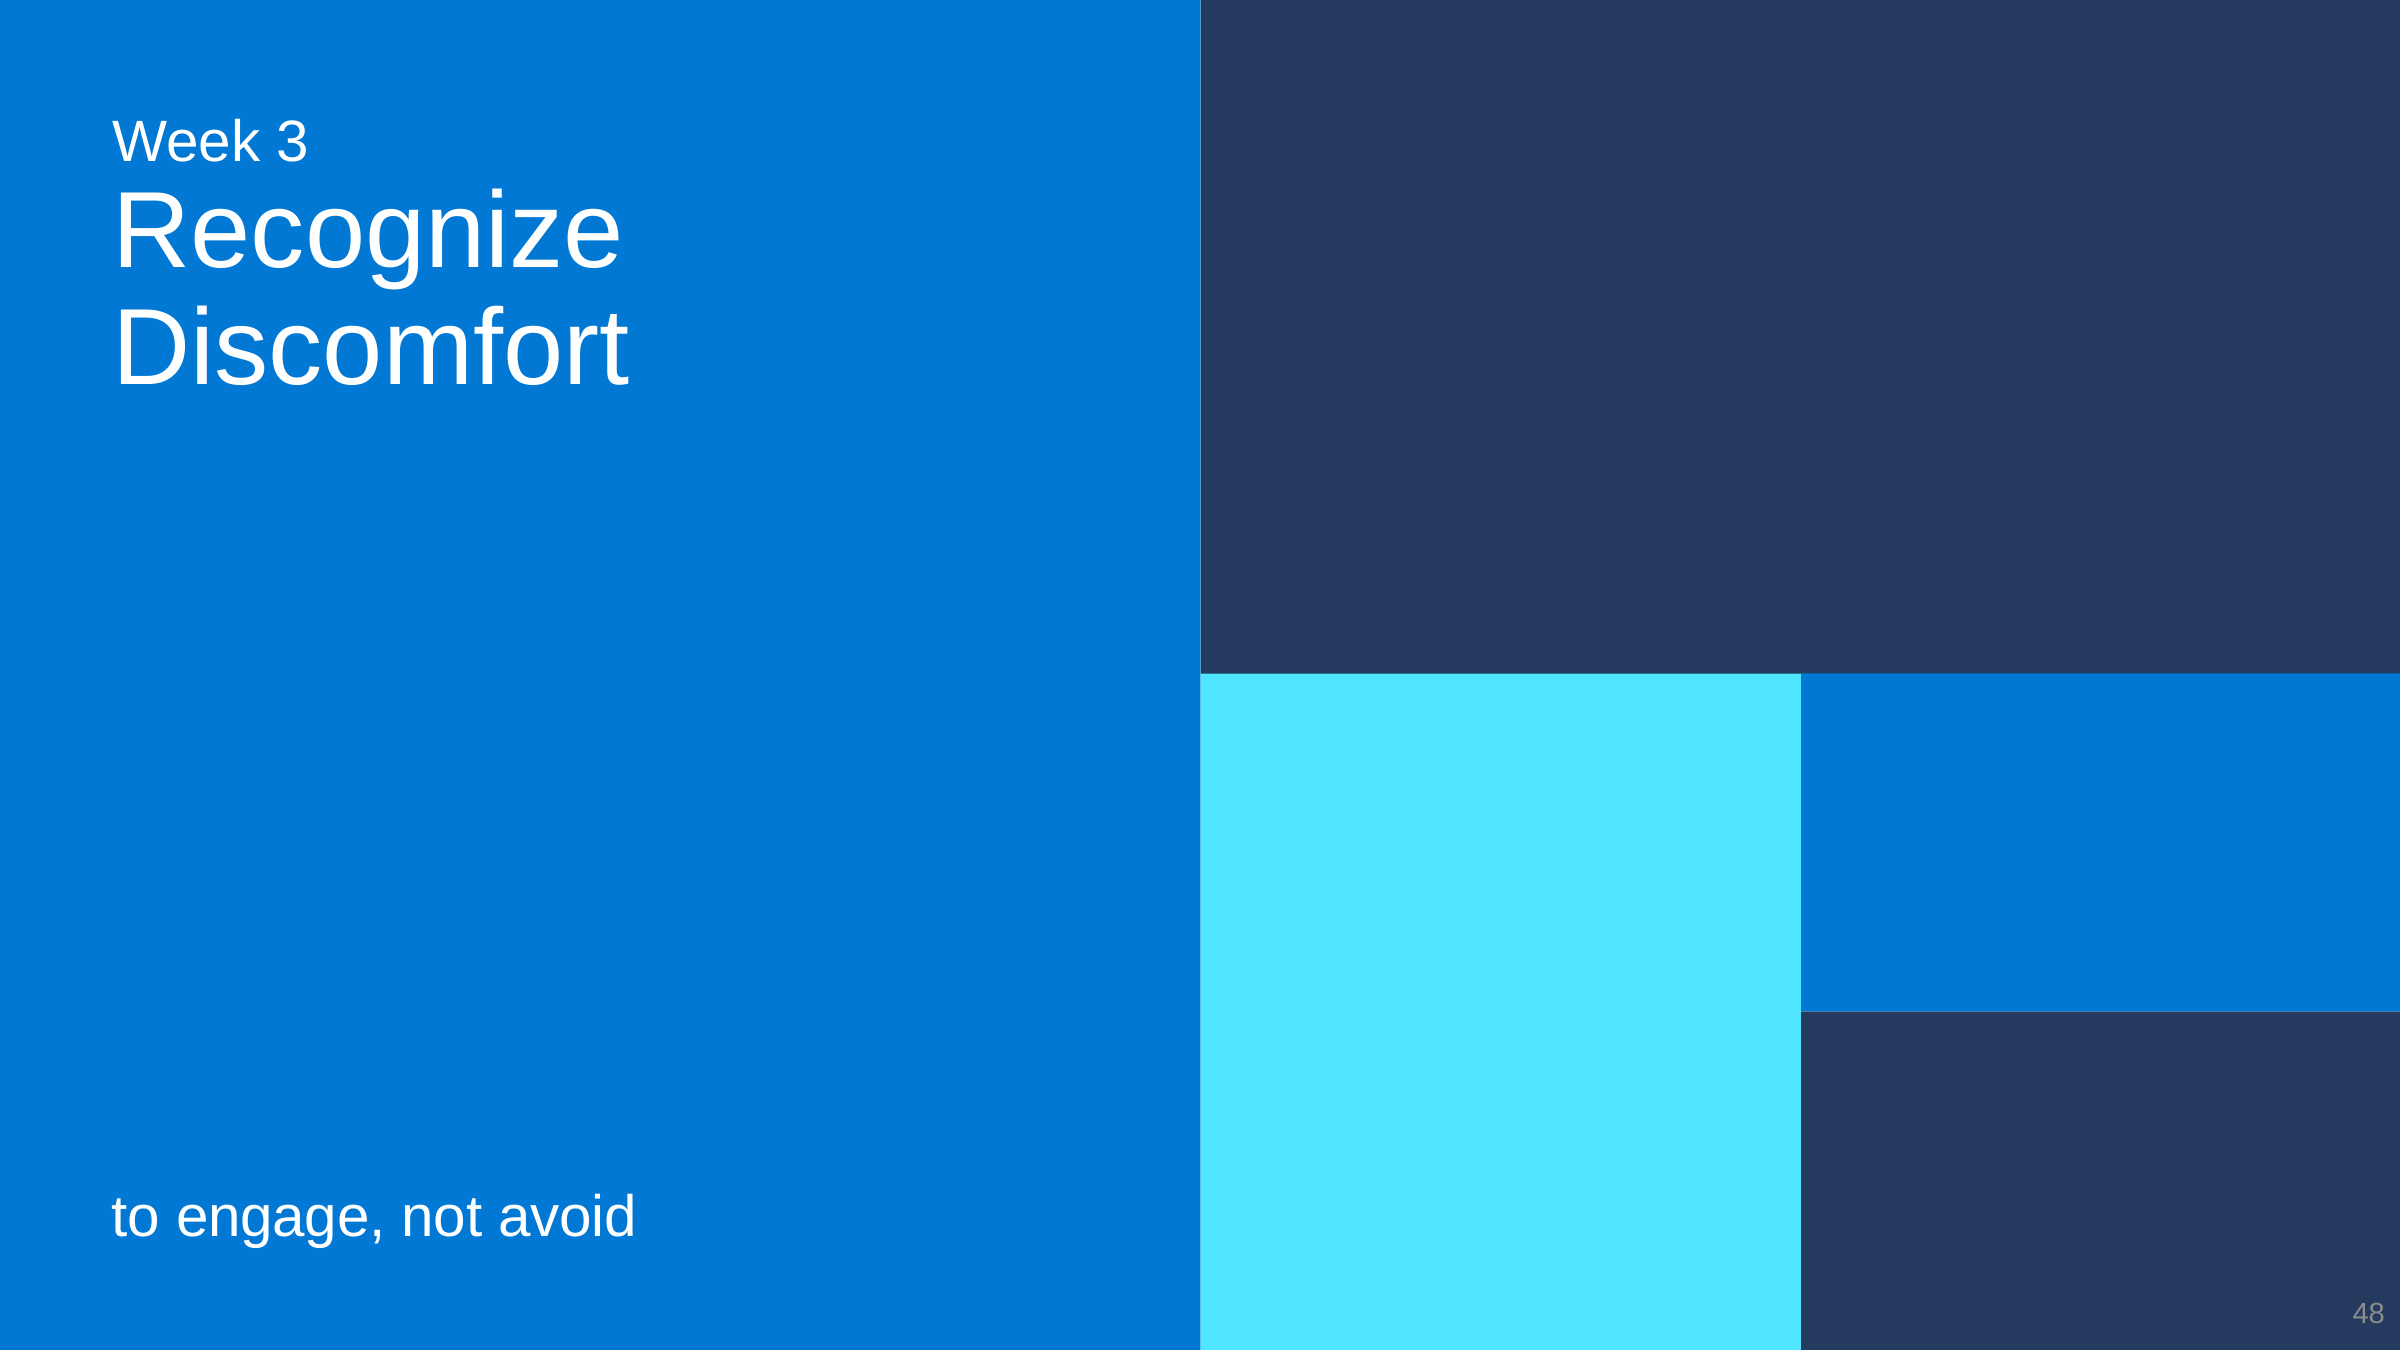

# Week 3 Recognize Discomfort
to engage, not avoid

48